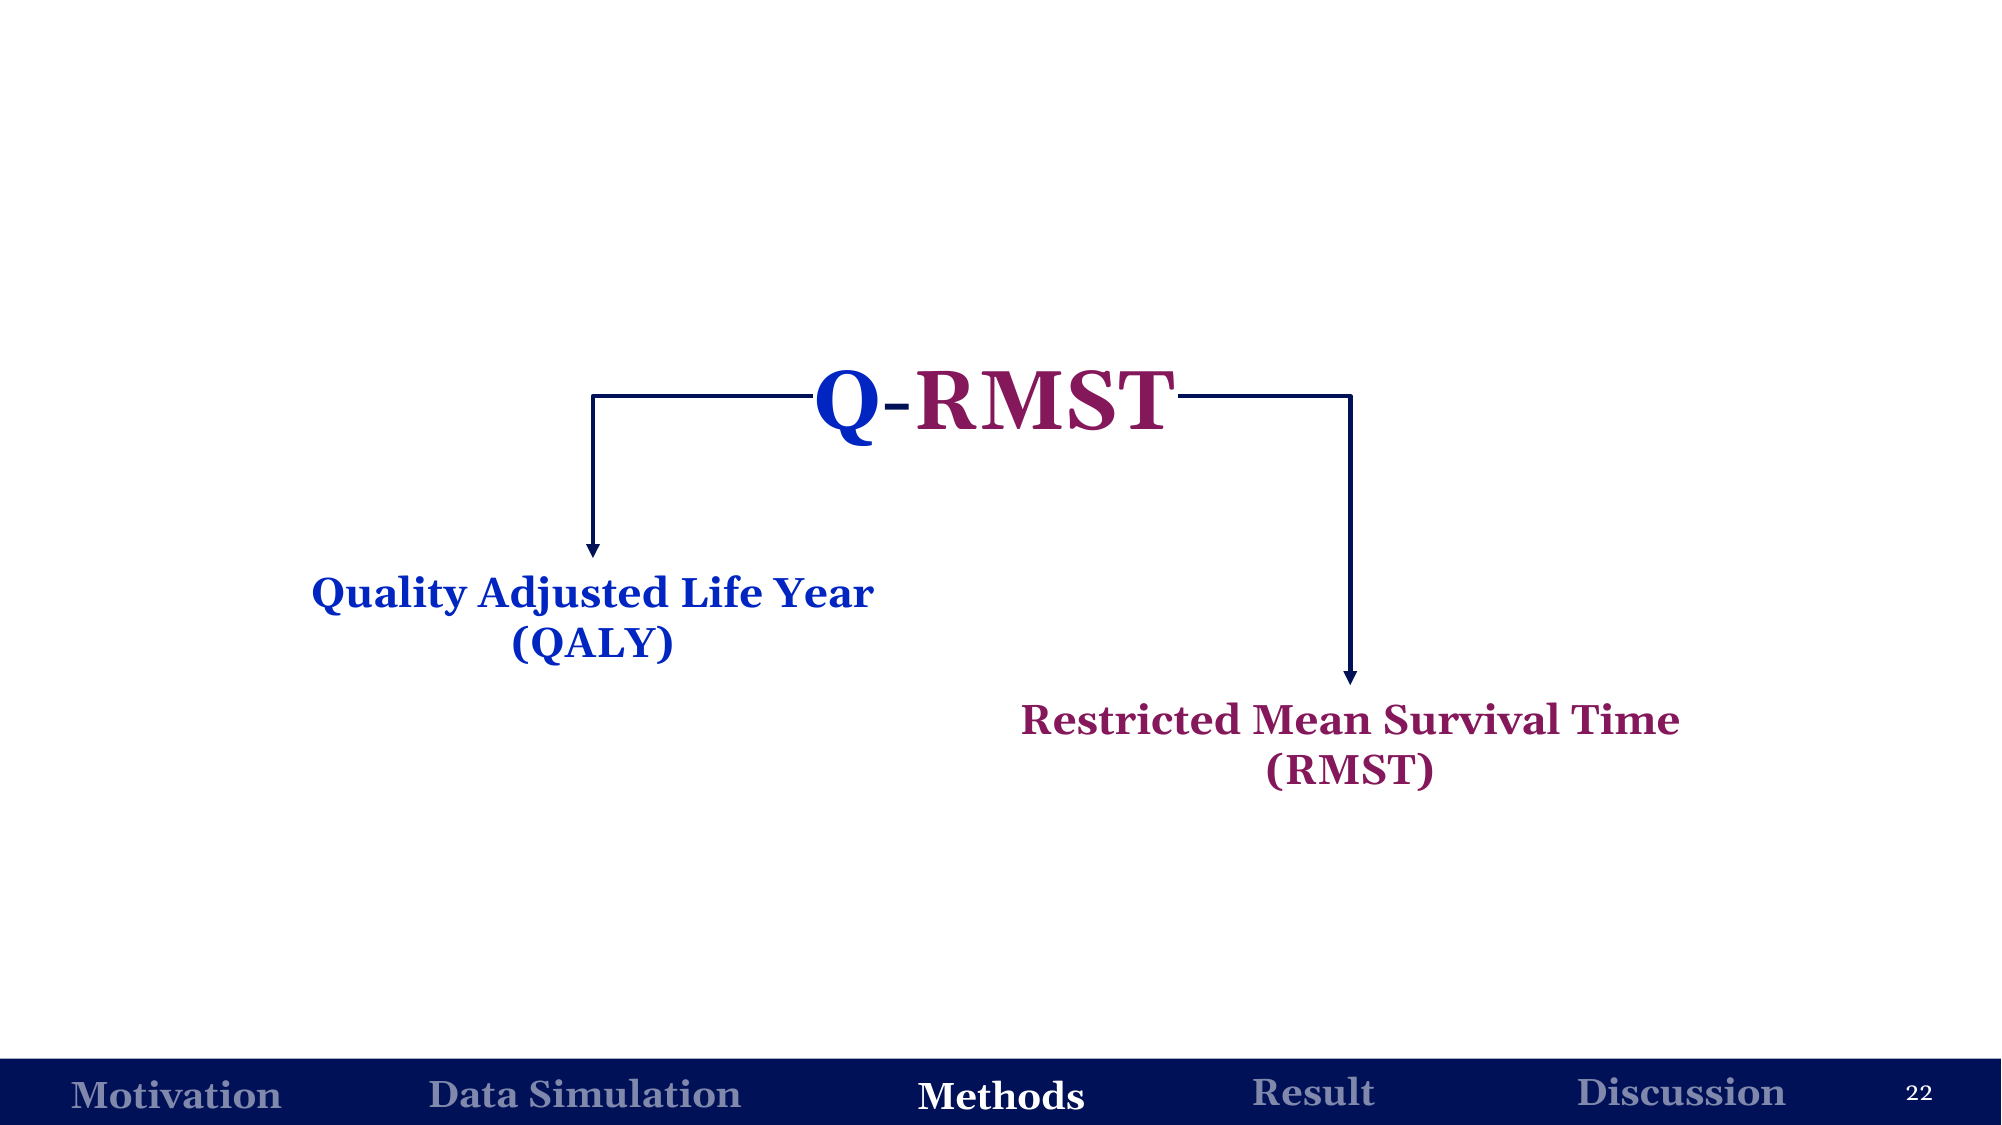

Q-RMST
Quality Adjusted Life Year
(QALY)
Restricted Mean Survival Time
(RMST)
Result
Discussion
Data Simulation
Motivation
Methods
22